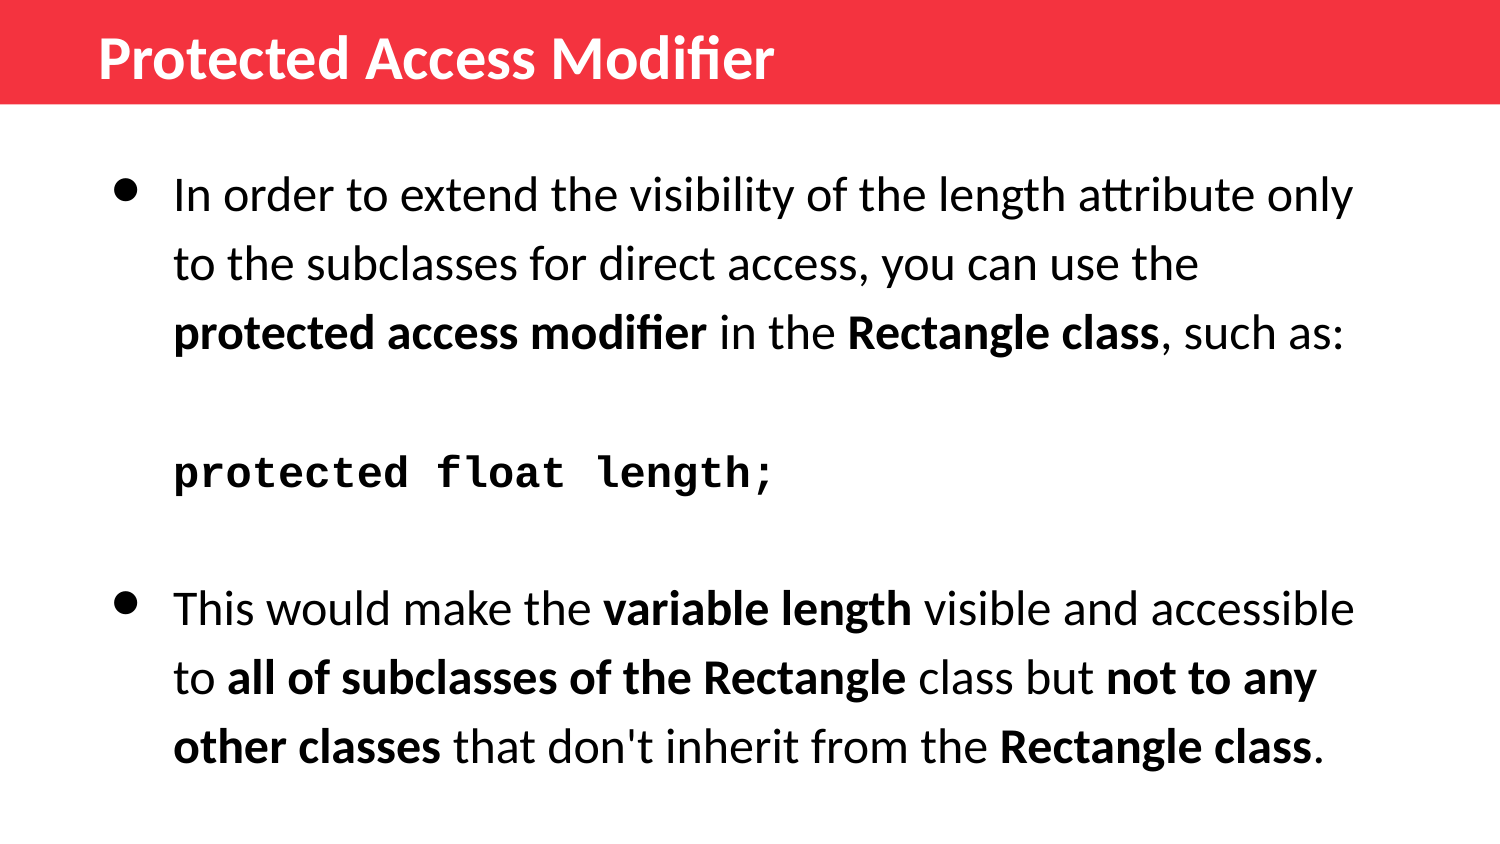

Protected Access Modifier

In order to extend the visibility of the length attribute only to the subclasses for direct access, you can use the protected access modifier in the Rectangle class, such as:

protected float length;

This would make the variable length visible and accessible to all of subclasses of the Rectangle class but not to any other classes that don't inherit from the Rectangle class.